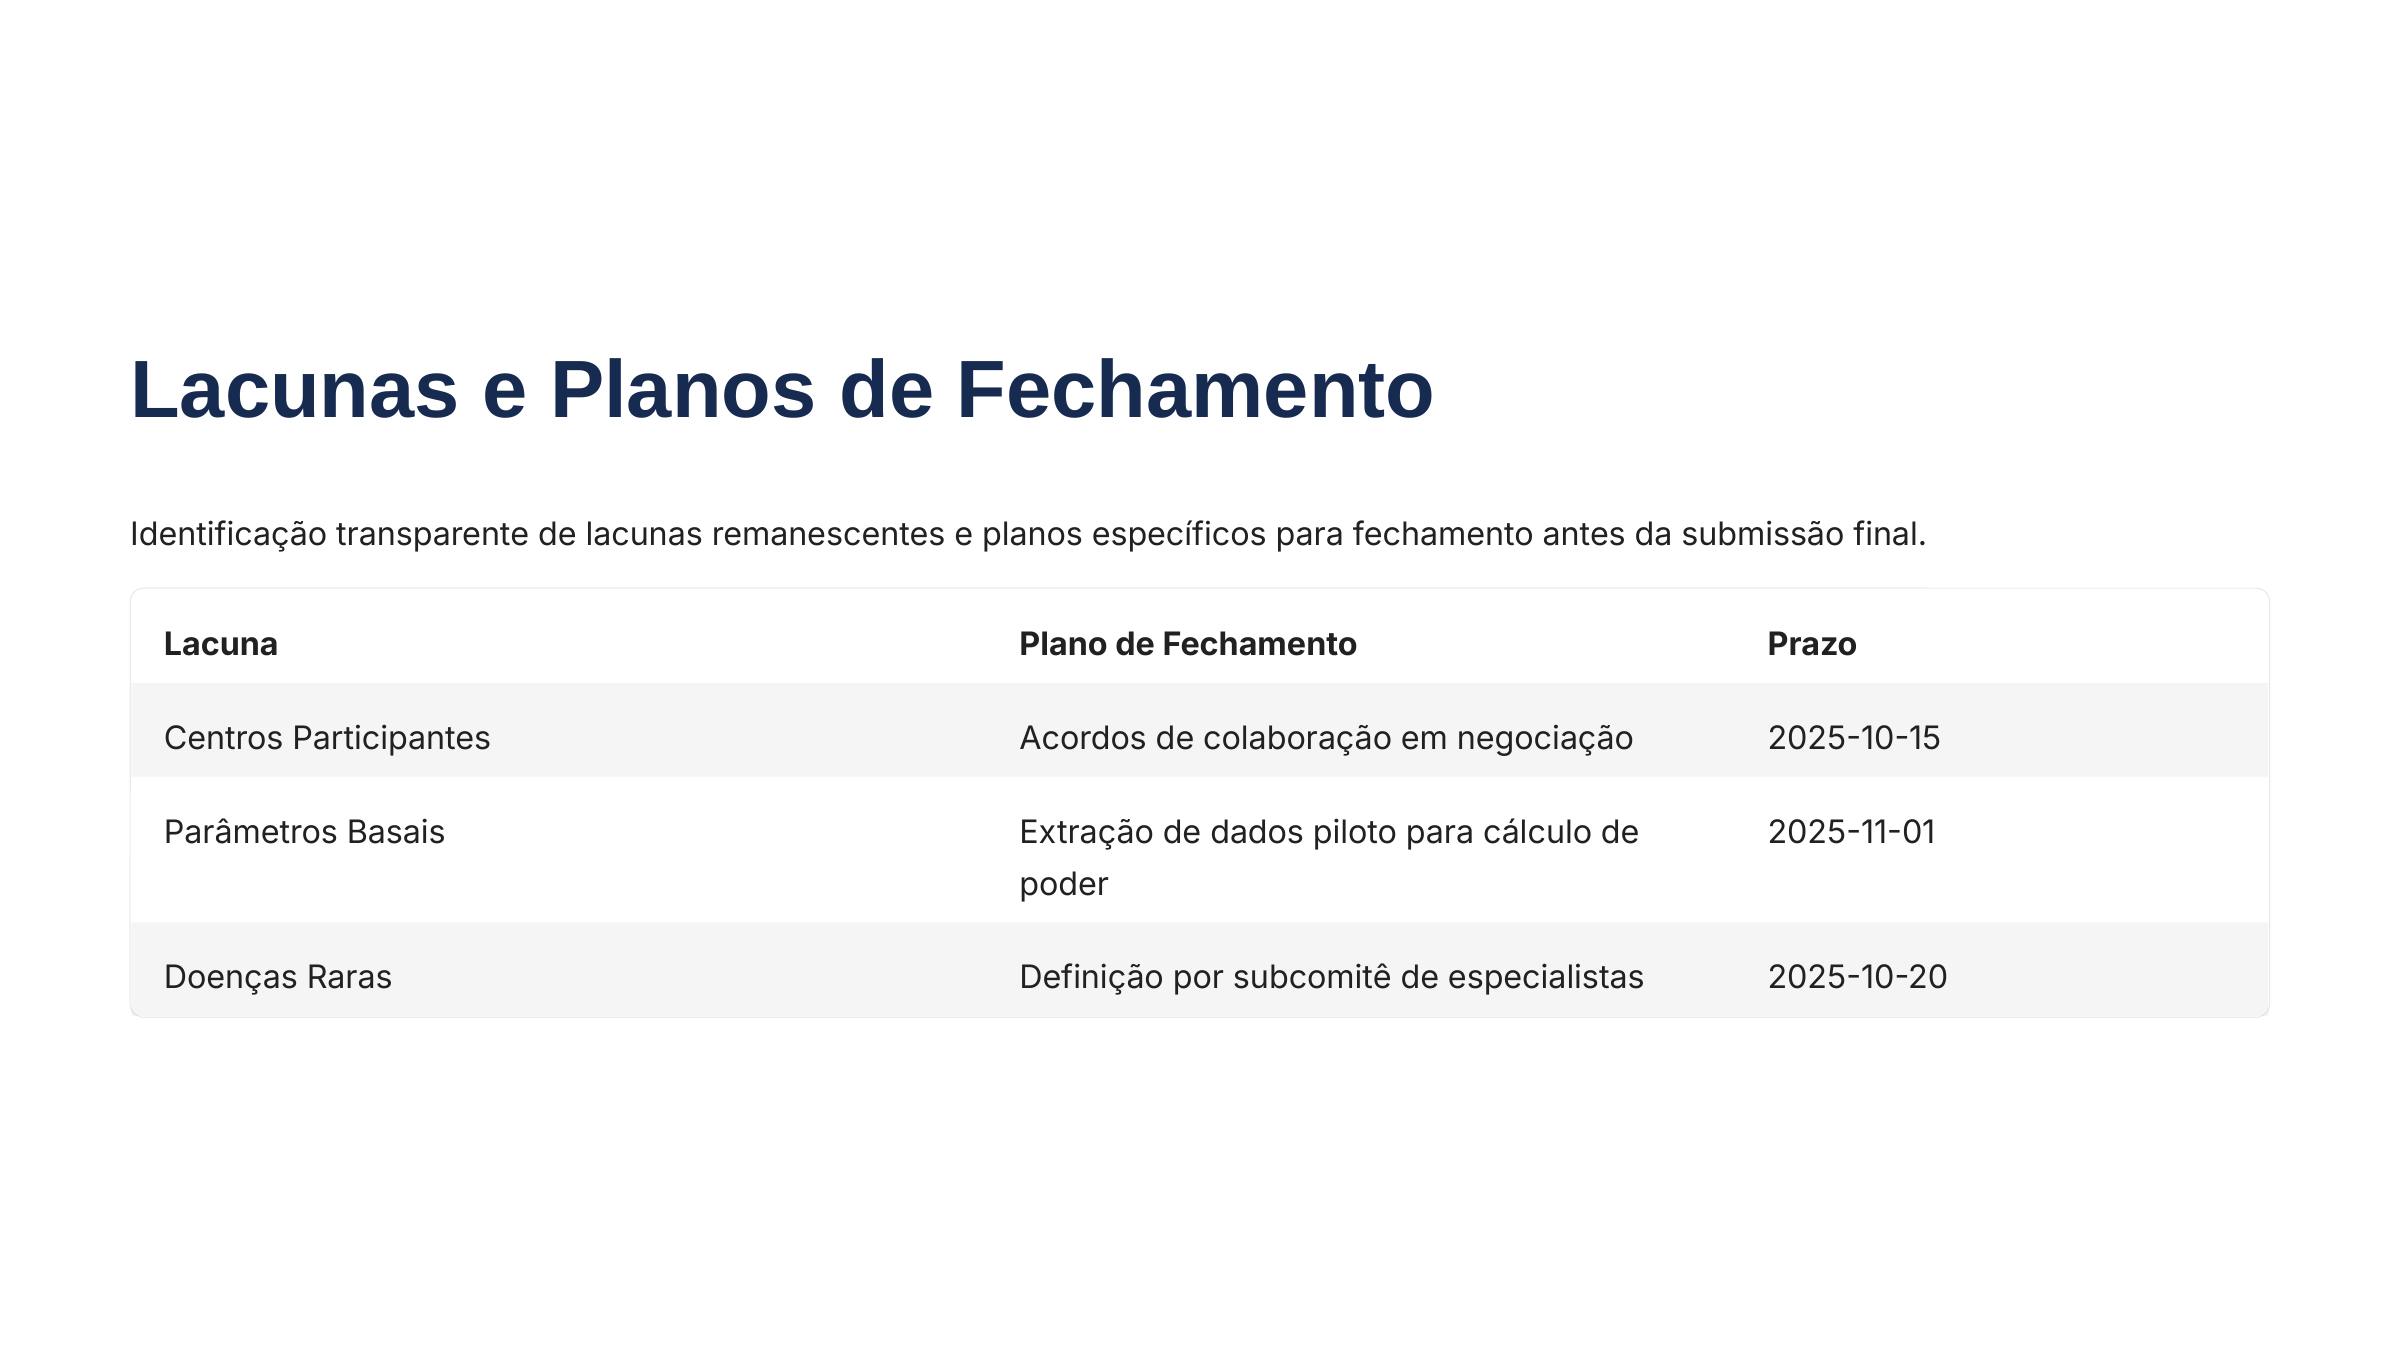

Lacunas e Planos de Fechamento
Identificação transparente de lacunas remanescentes e planos específicos para fechamento antes da submissão final.

Lacuna
Plano de Fechamento
Prazo

Centros Participantes
Acordos de colaboração em negociação
2025-10-15

Parâmetros Basais
Extração de dados piloto para cálculo de poder
2025-11-01

Doenças Raras
Definição por subcomitê de especialistas
2025-10-20